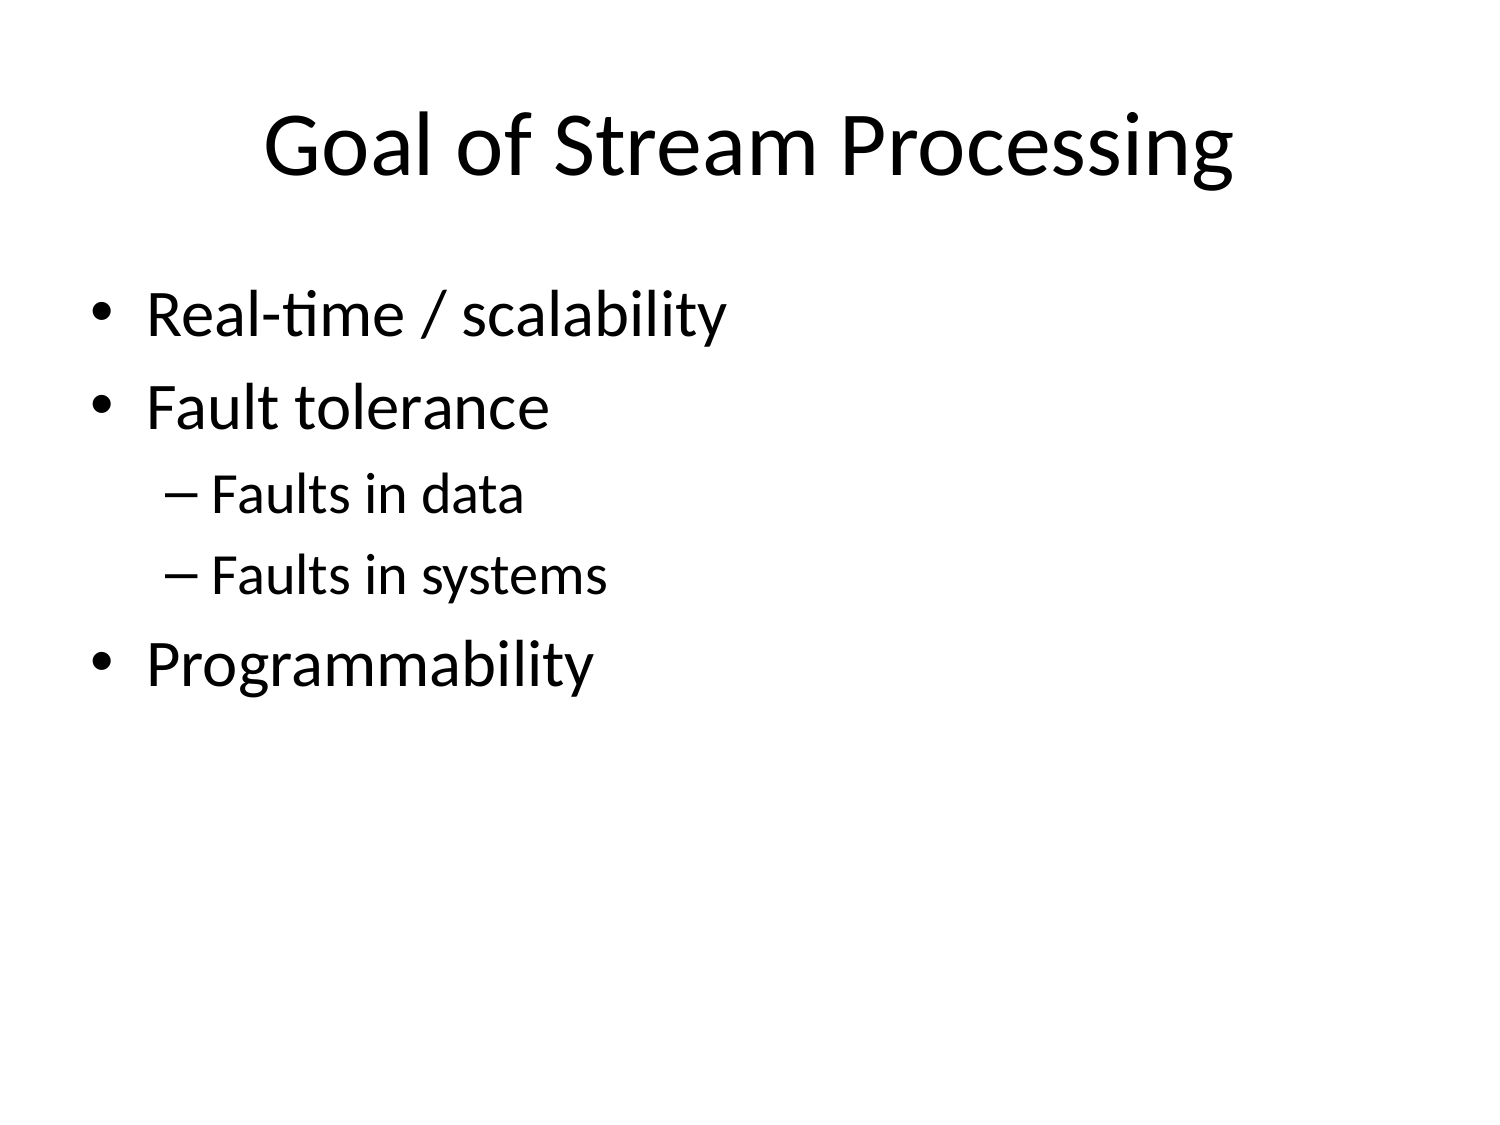

# Goal of Stream Processing
Real-time / scalability
Fault tolerance
Faults in data
Faults in systems
Programmability